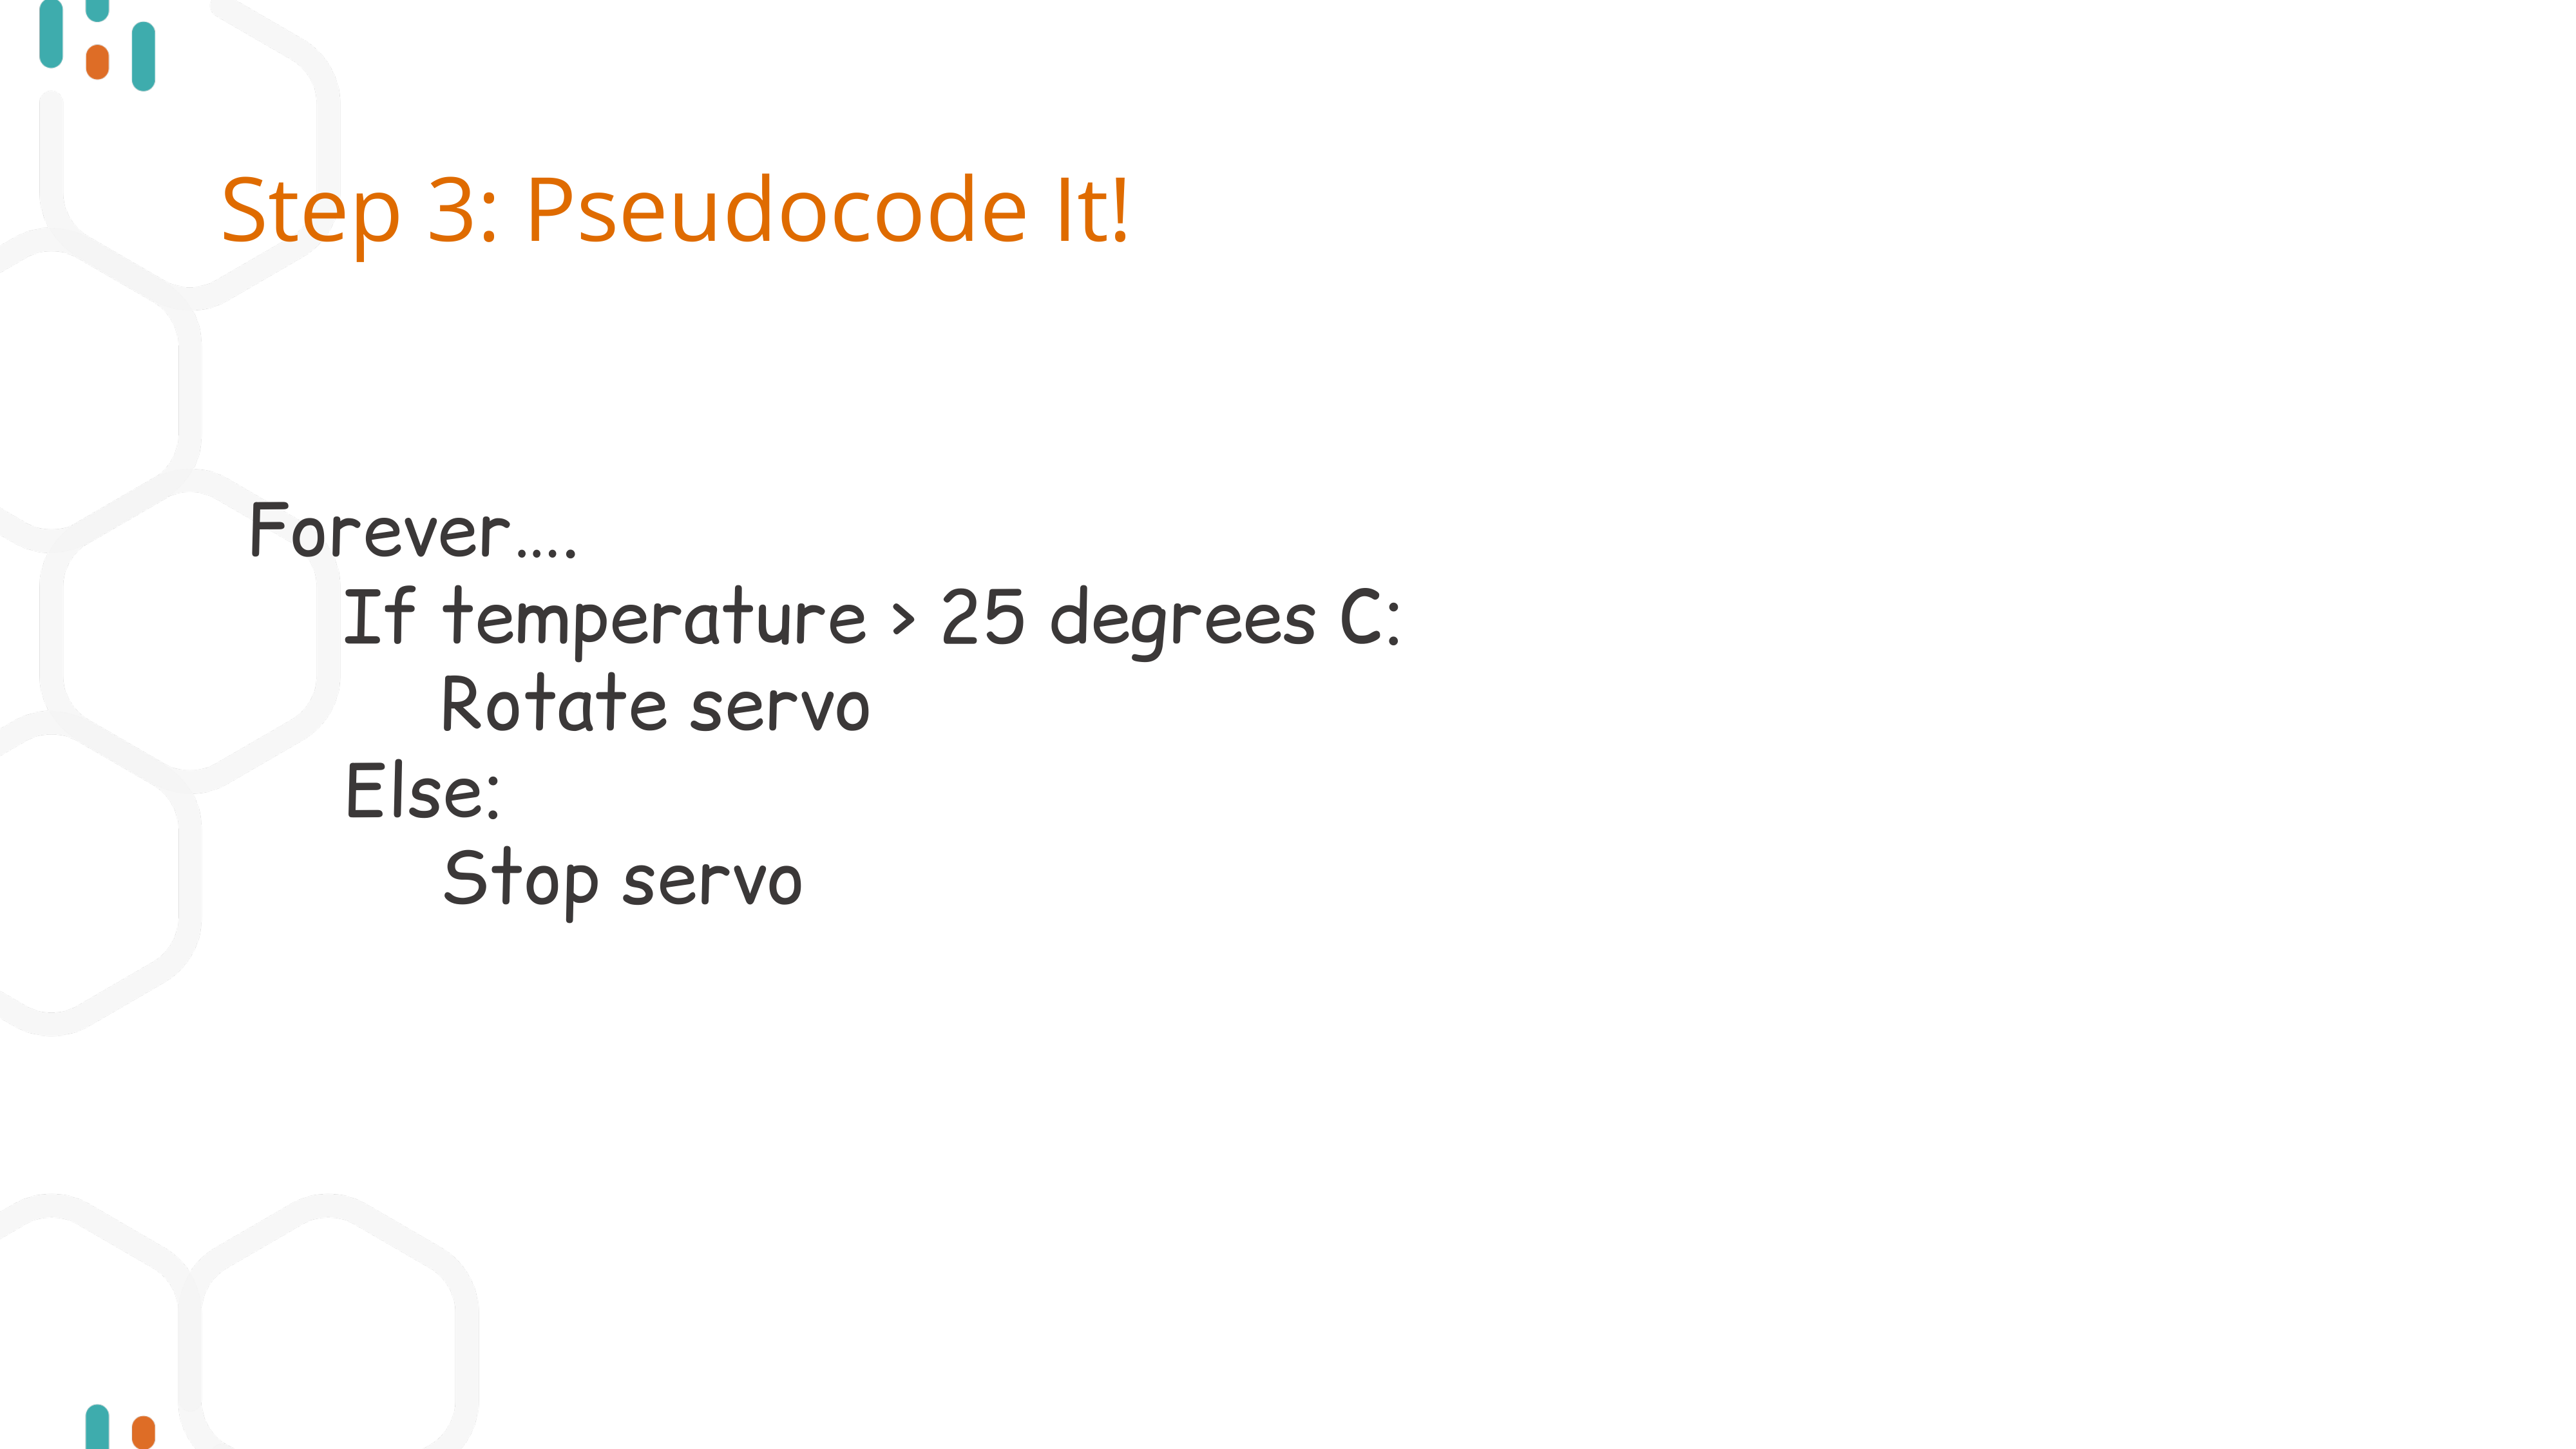

# Step 3: Pseudocode It!

Forever….
	If temperature > 25 degrees C:
		Rotate servo
	Else:
		Stop servo